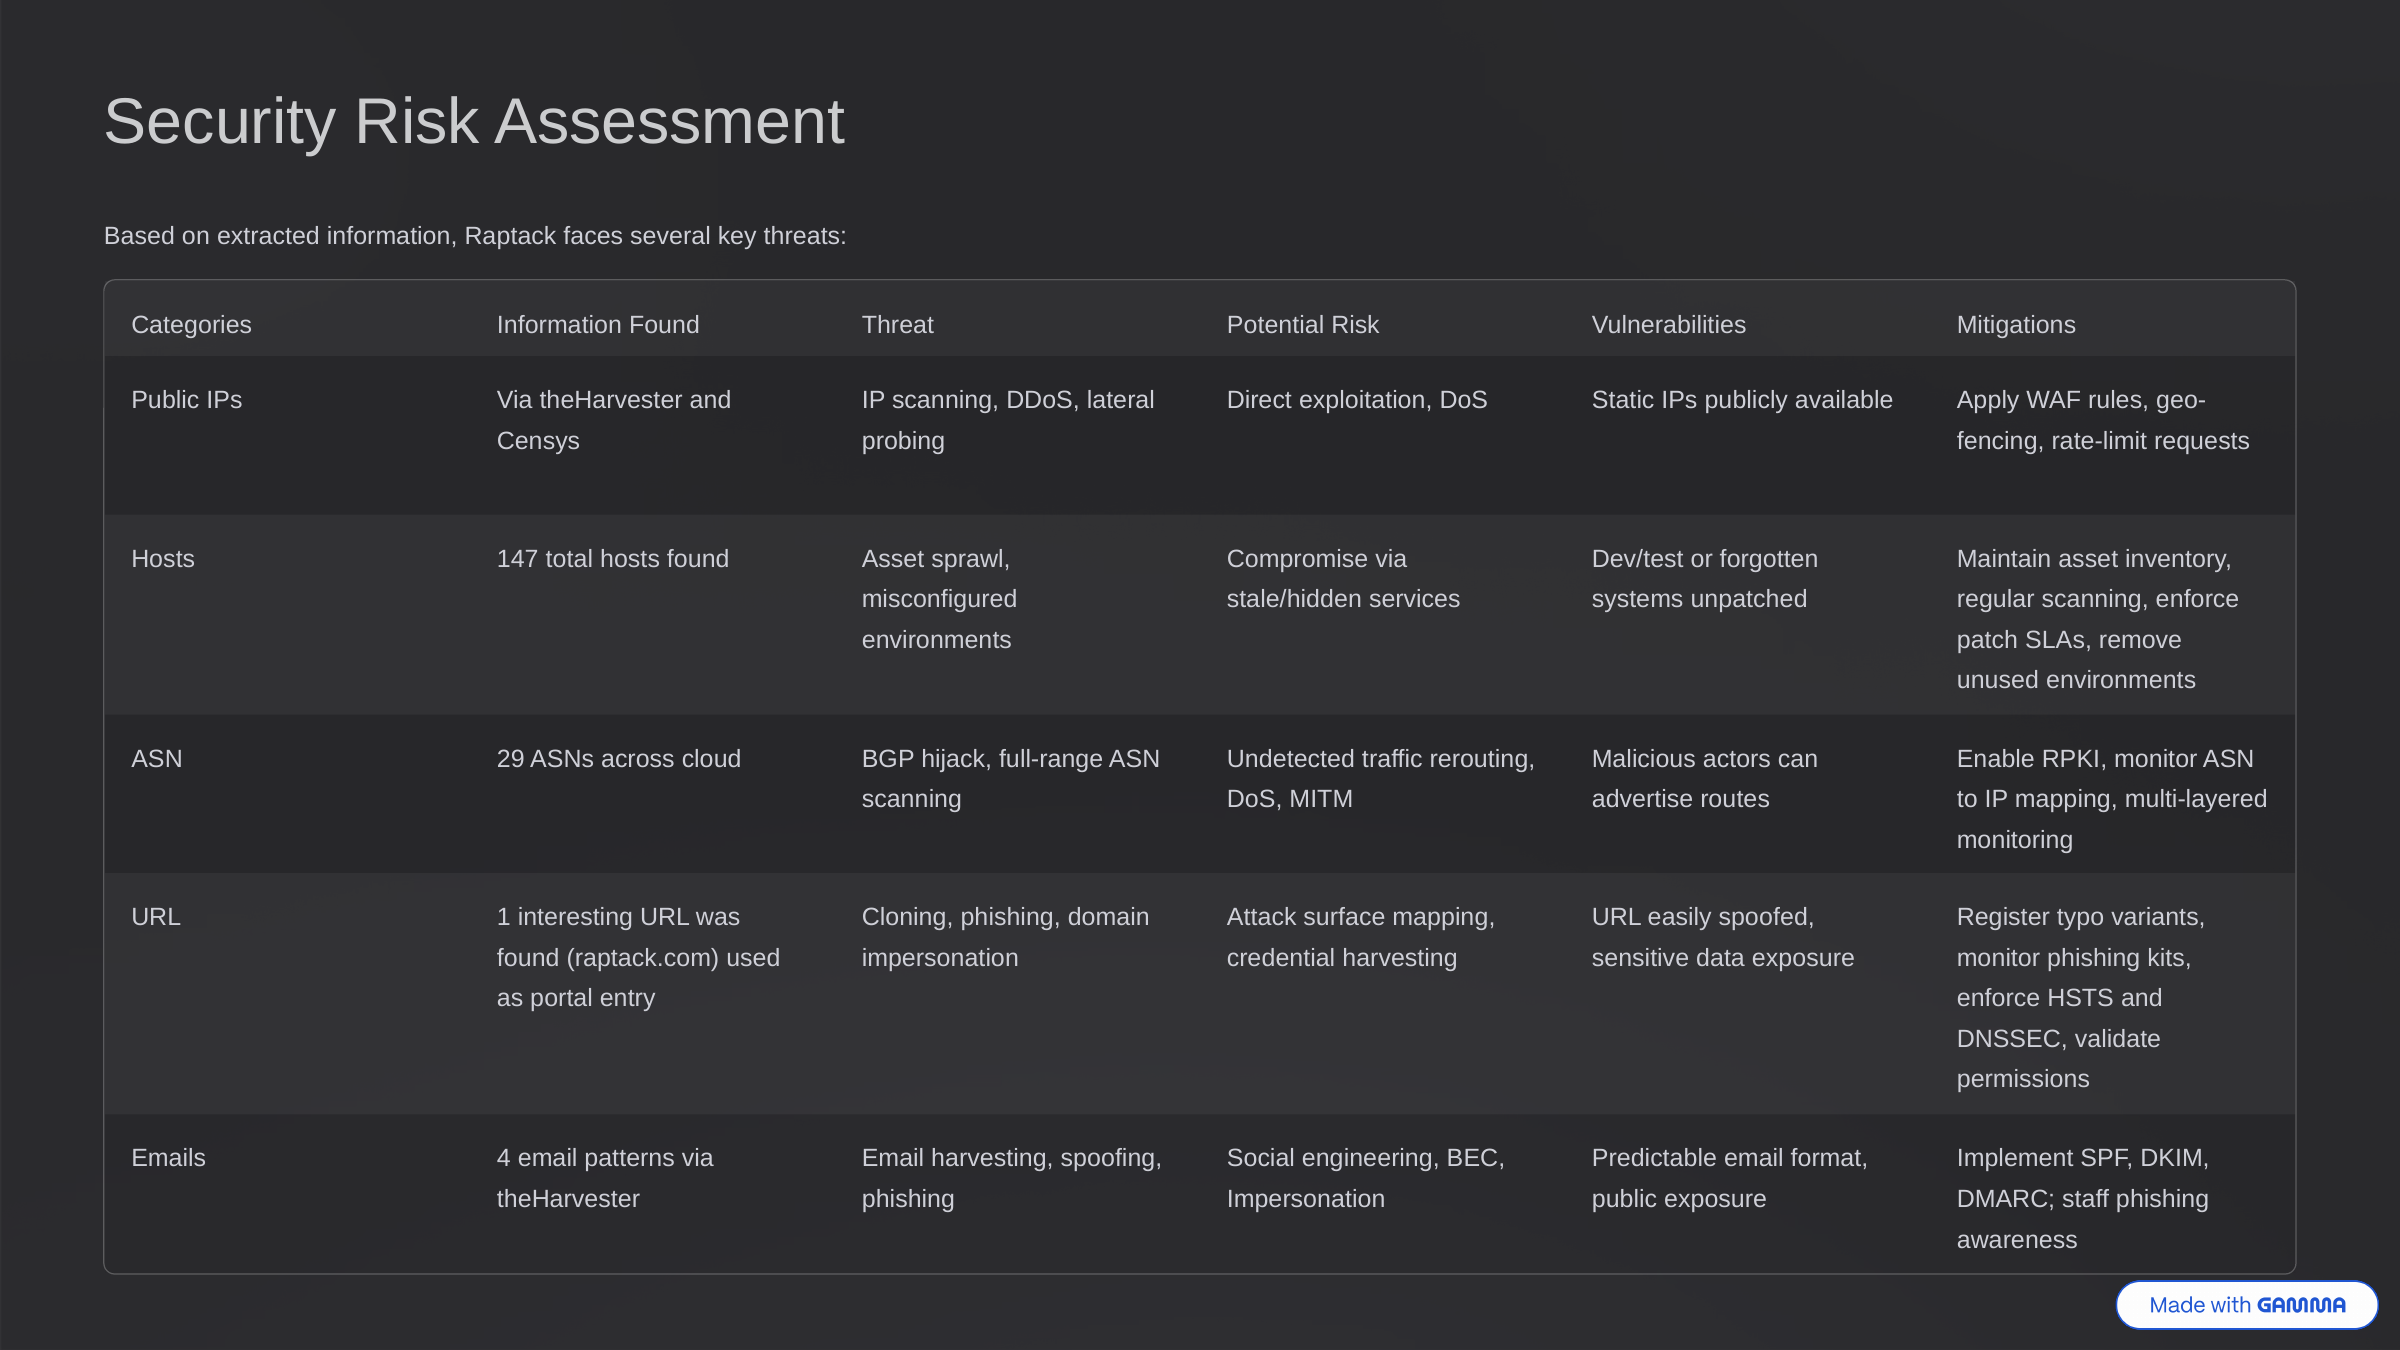

Security Risk Assessment
Based on extracted information, Raptack faces several key threats:

Categories
Information Found
Threat
Potential Risk
Vulnerabilities
Mitigations

Public IPs
Via theHarvester and Censys
IP scanning, DDoS, lateral probing
Direct exploitation, DoS
Static IPs publicly available
Apply WAF rules, geo-fencing, rate-limit requests

Hosts
147 total hosts found
Asset sprawl, misconfigured environments
Compromise via stale/hidden services
Dev/test or forgotten systems unpatched
Maintain asset inventory, regular scanning, enforce patch SLAs, remove unused environments

ASN
29 ASNs across cloud
BGP hijack, full-range ASN scanning
Undetected traffic rerouting, DoS, MITM
Malicious actors can advertise routes
Enable RPKI, monitor ASN to IP mapping, multi-layered monitoring

URL
1 interesting URL was found (raptack.com) used as portal entry
Cloning, phishing, domain impersonation
Attack surface mapping, credential harvesting
URL easily spoofed, sensitive data exposure
Register typo variants, monitor phishing kits, enforce HSTS and DNSSEC, validate permissions

Emails
4 email patterns via theHarvester
Email harvesting, spoofing, phishing
Social engineering, BEC, Impersonation
Predictable email format, public exposure
Implement SPF, DKIM, DMARC; staff phishing awareness